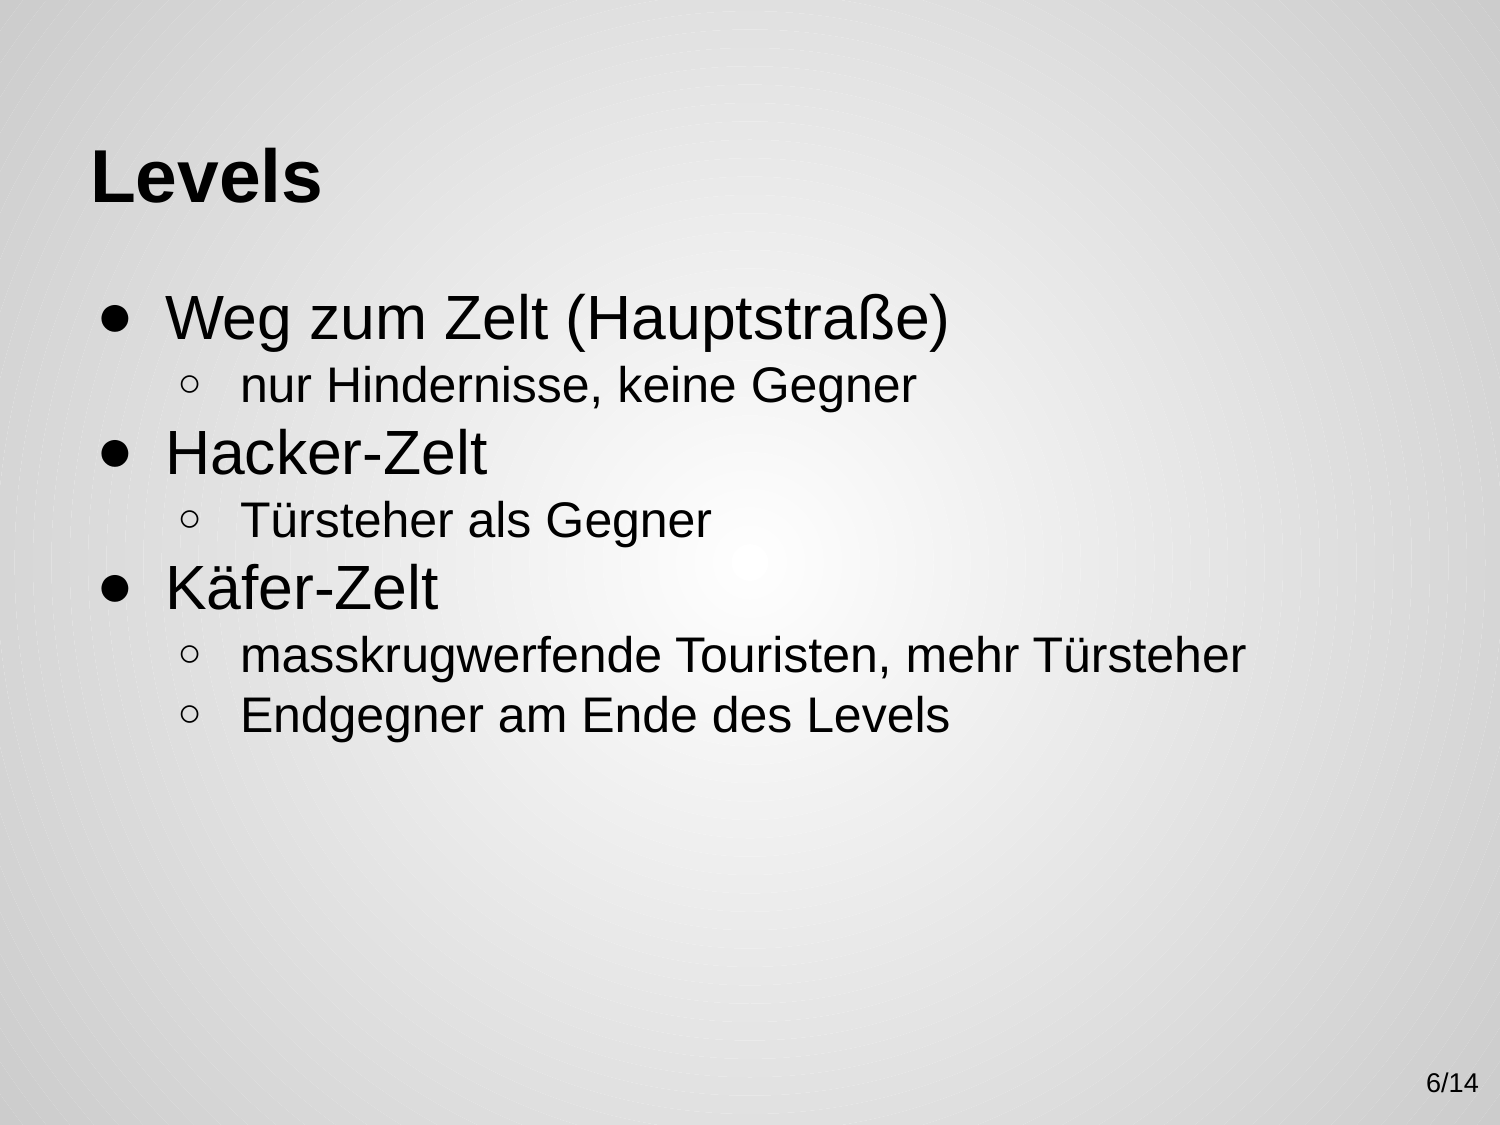

# Levels
Weg zum Zelt (Hauptstraße)
nur Hindernisse, keine Gegner
Hacker-Zelt
Türsteher als Gegner
Käfer-Zelt
masskrugwerfende Touristen, mehr Türsteher
Endgegner am Ende des Levels
6/14